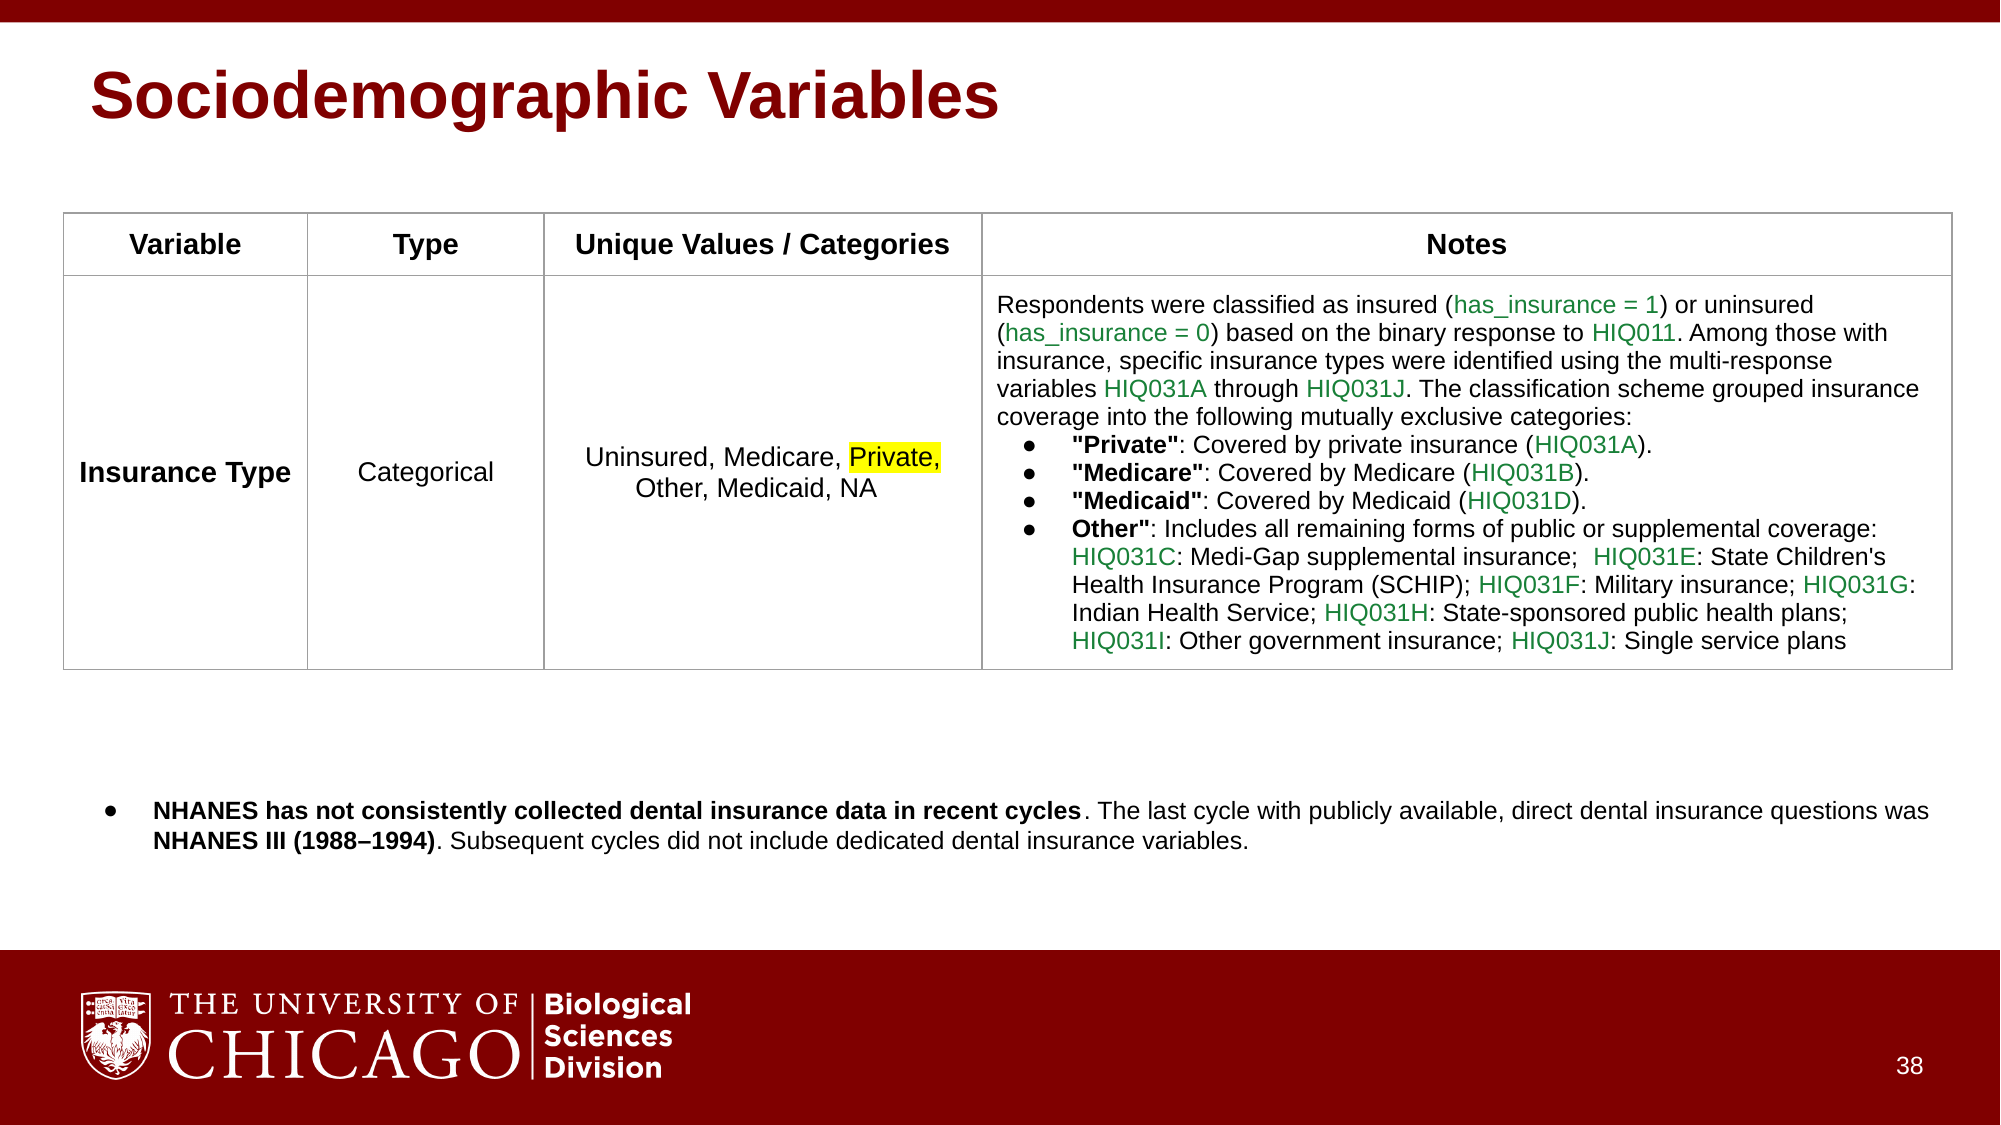

# Sociodemographic Variables
| Variable | Type | Unique Values / Categories | Notes |
| --- | --- | --- | --- |
| Insurance Type | Categorical | Uninsured, Medicare, Private, Other, Medicaid, NA | Respondents were classified as insured (has\_insurance = 1) or uninsured (has\_insurance = 0) based on the binary response to HIQ011. Among those with insurance, specific insurance types were identified using the multi-response variables HIQ031A through HIQ031J. The classification scheme grouped insurance coverage into the following mutually exclusive categories: "Private": Covered by private insurance (HIQ031A). "Medicare": Covered by Medicare (HIQ031B). "Medicaid": Covered by Medicaid (HIQ031D). Other": Includes all remaining forms of public or supplemental coverage: HIQ031C: Medi-Gap supplemental insurance; HIQ031E: State Children's Health Insurance Program (SCHIP); HIQ031F: Military insurance; HIQ031G: Indian Health Service; HIQ031H: State-sponsored public health plans; HIQ031I: Other government insurance; HIQ031J: Single service plans |
NHANES has not consistently collected dental insurance data in recent cycles. The last cycle with publicly available, direct dental insurance questions was NHANES III (1988–1994). Subsequent cycles did not include dedicated dental insurance variables.
38